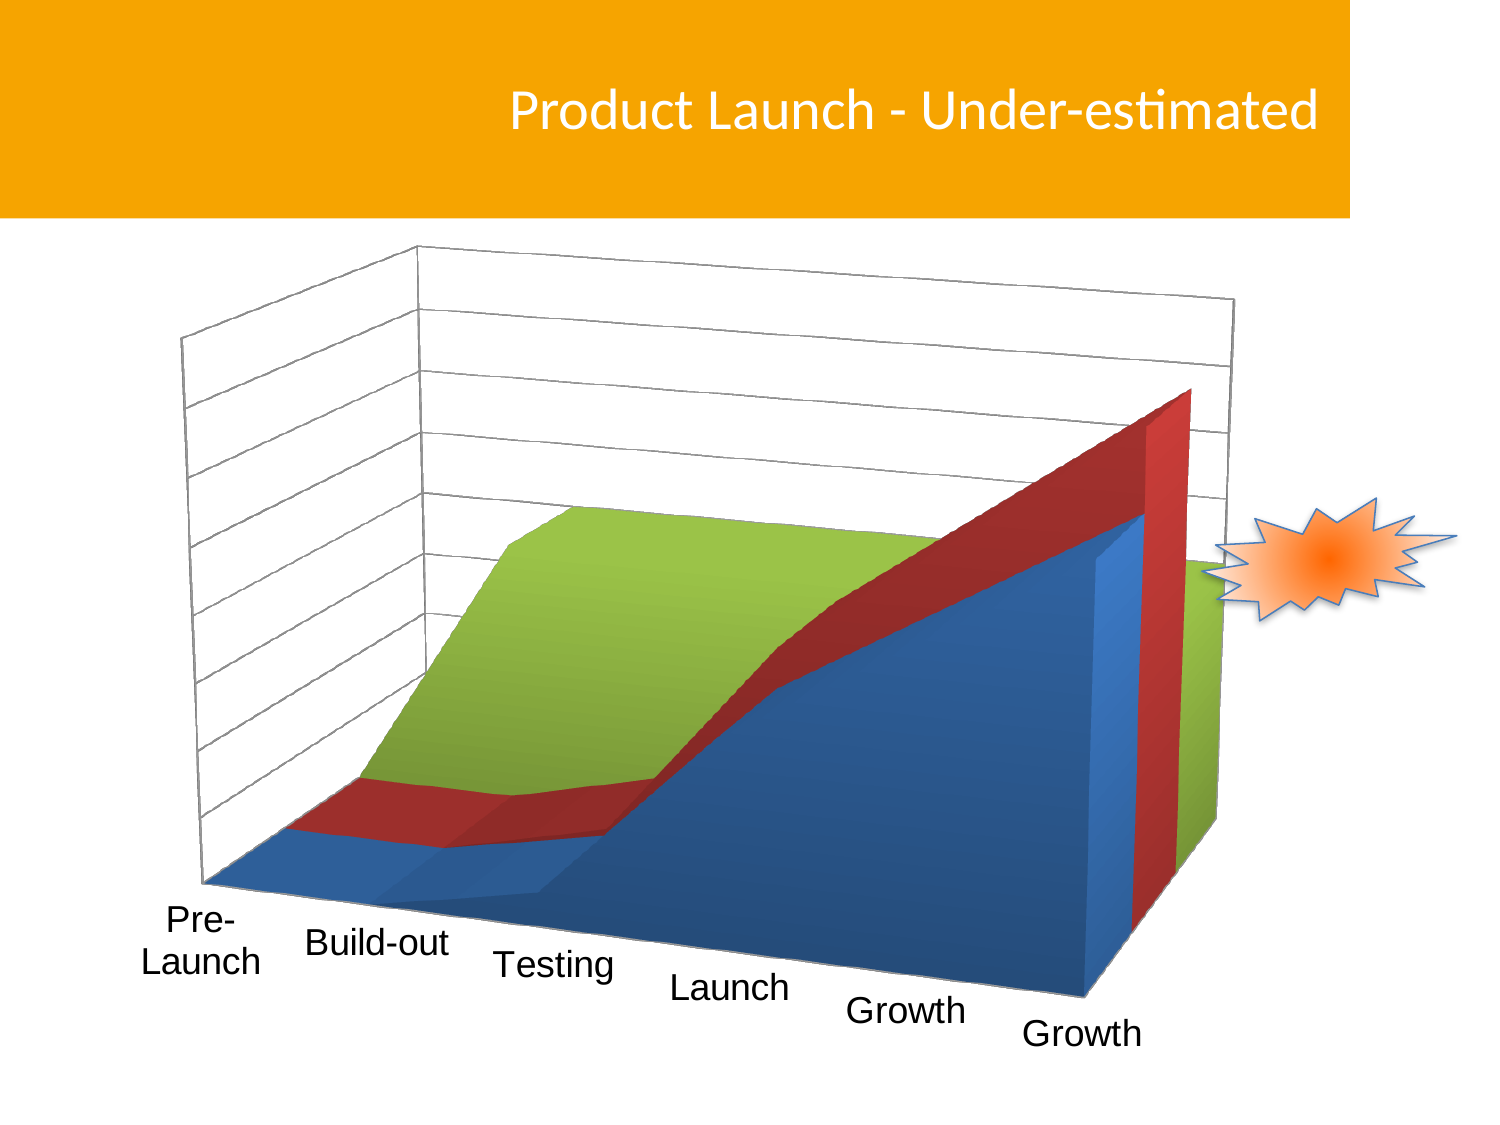

# Product Launch - Under-estimated

[unsupported chart]